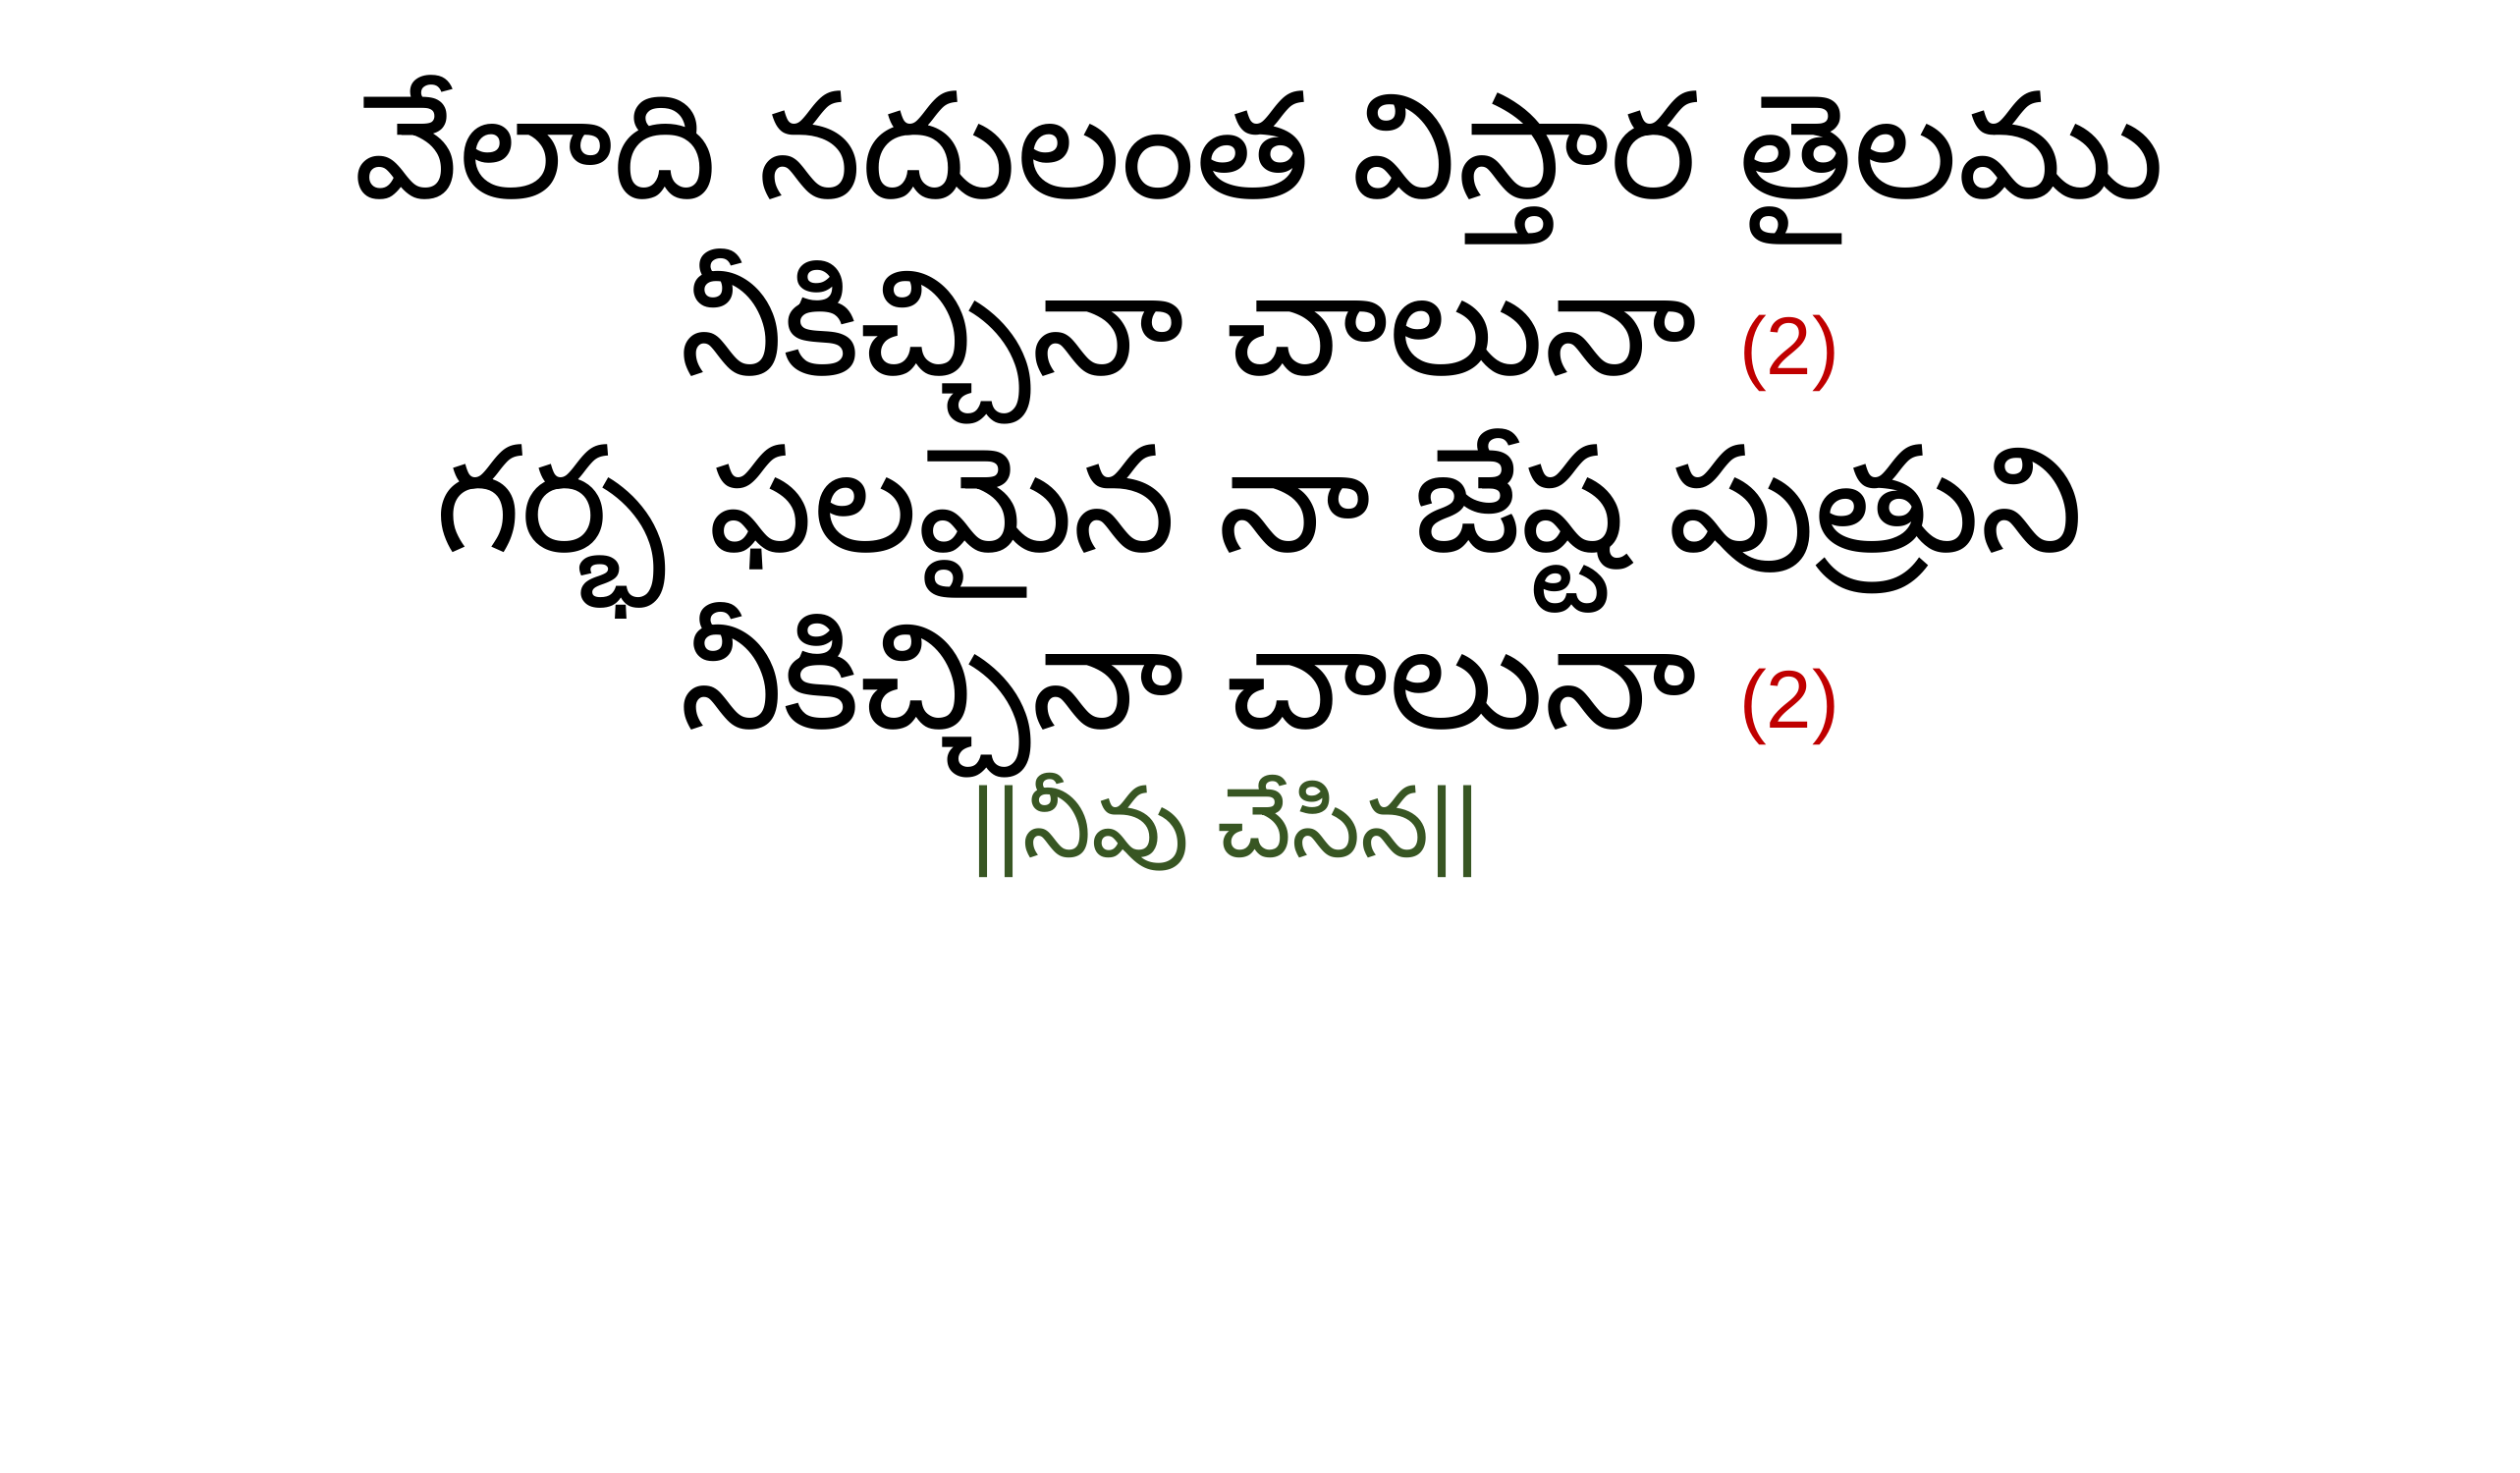

వేలాది నదులంత విస్తార తైలము
నీకిచ్చినా చాలునా (2)
గర్భ ఫలమైన నా జేష్ట పుత్రుని
నీకిచ్చినా చాలునా (2)
||నీవు చేసిన||